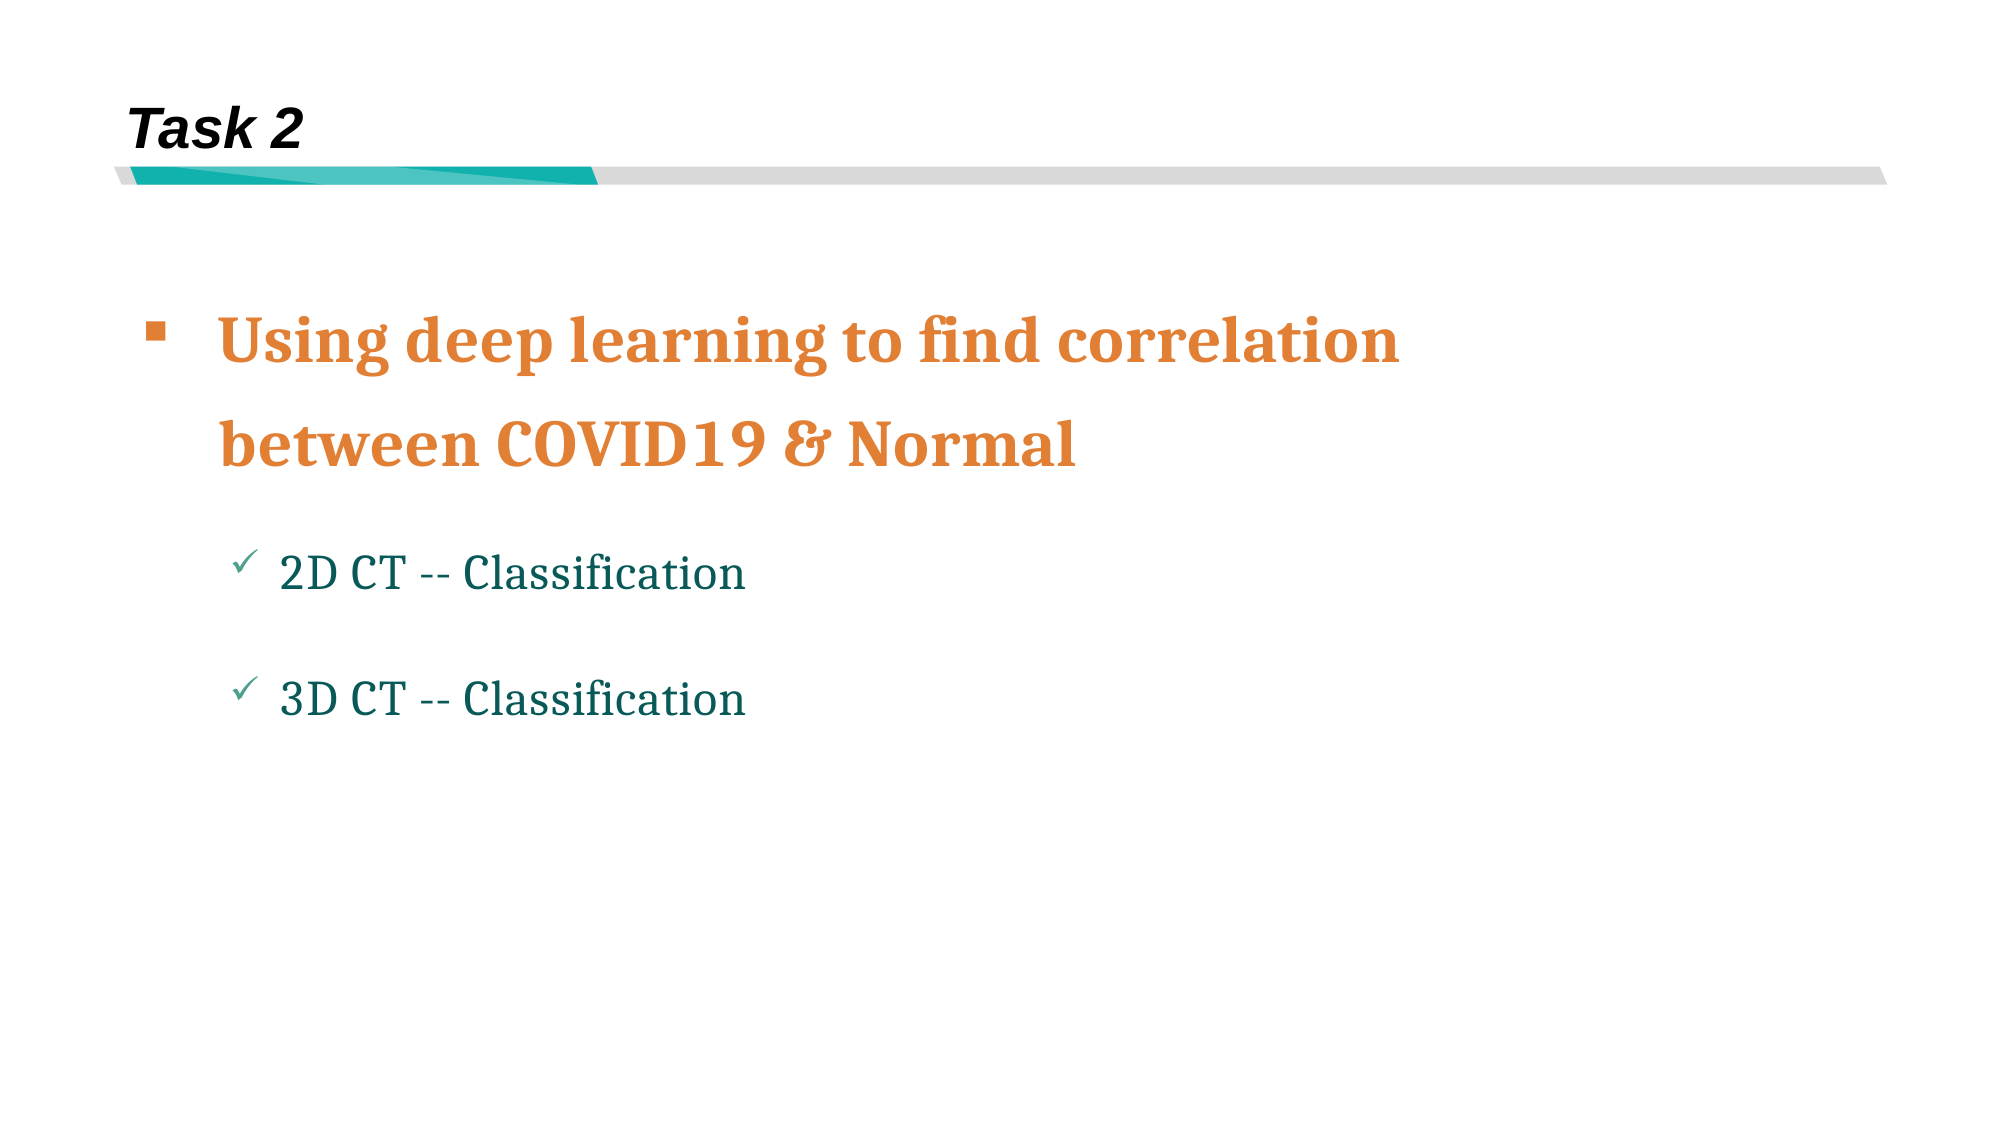

# Task 2
Using deep learning to find correlation between COVID19 & Normal
 2D CT -- Classification
 3D CT -- Classification